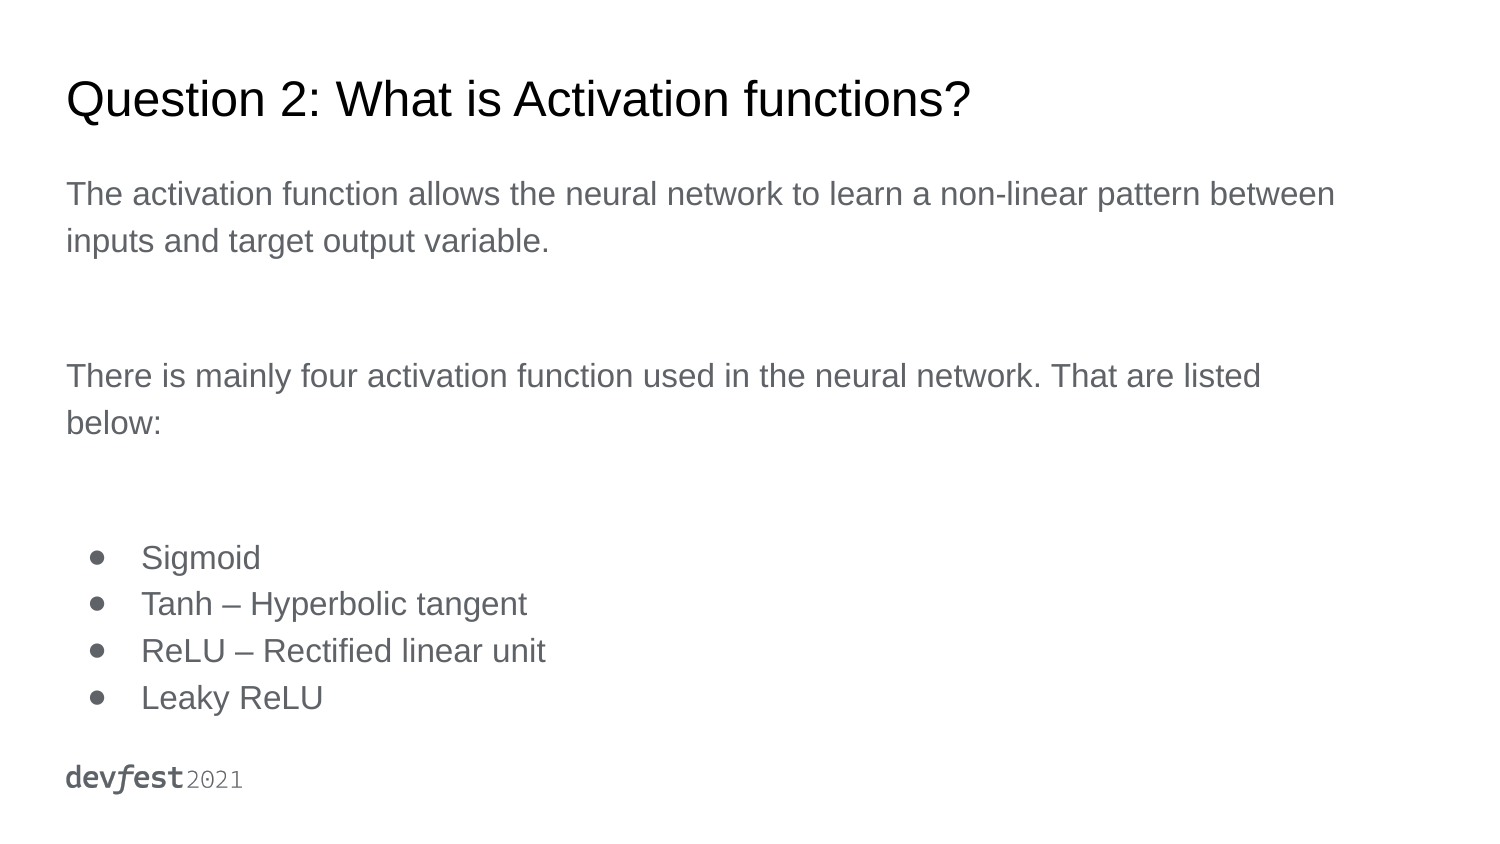

# Question 2: What is Activation functions?
The activation function allows the neural network to learn a non-linear pattern between inputs and target output variable.

There is mainly four activation function used in the neural network. That are listed below:

Sigmoid
Tanh – Hyperbolic tangent
ReLU – Rectified linear unit
Leaky ReLU